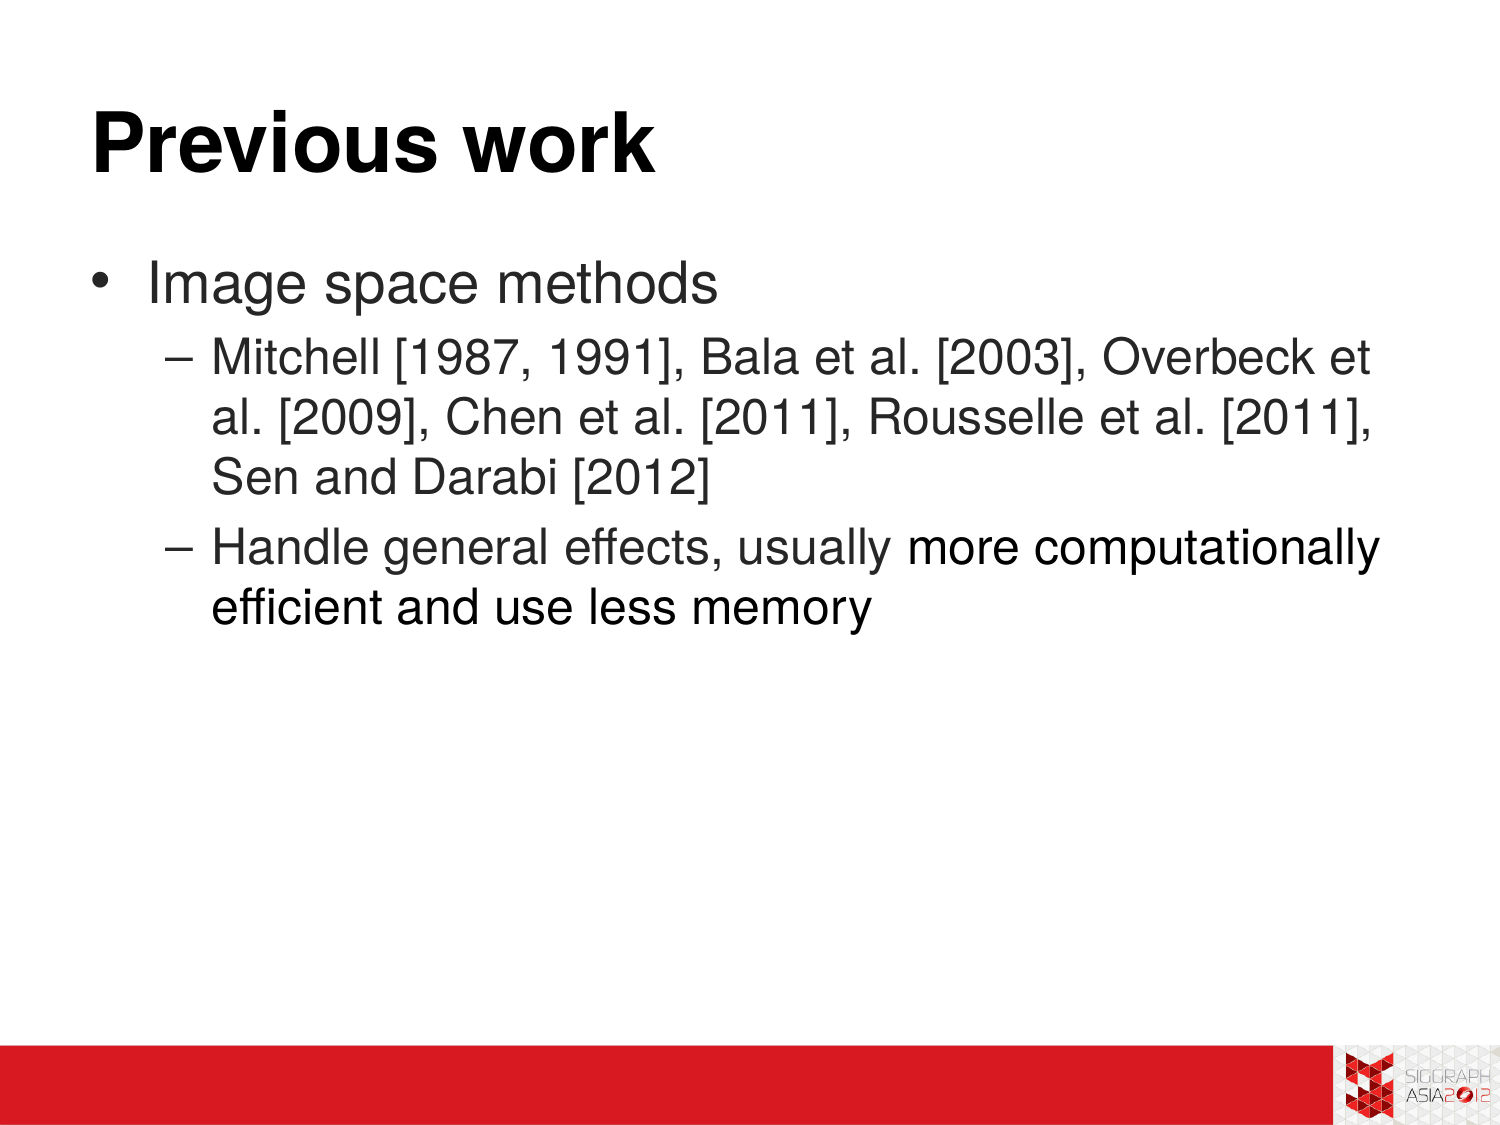

# Previous work
Image space methods
Mitchell [1987, 1991], Bala et al. [2003], Overbeck et al. [2009], Chen et al. [2011], Rousselle et al. [2011], Sen and Darabi [2012]
Handle general effects, usually more computationally efficient and use less memory